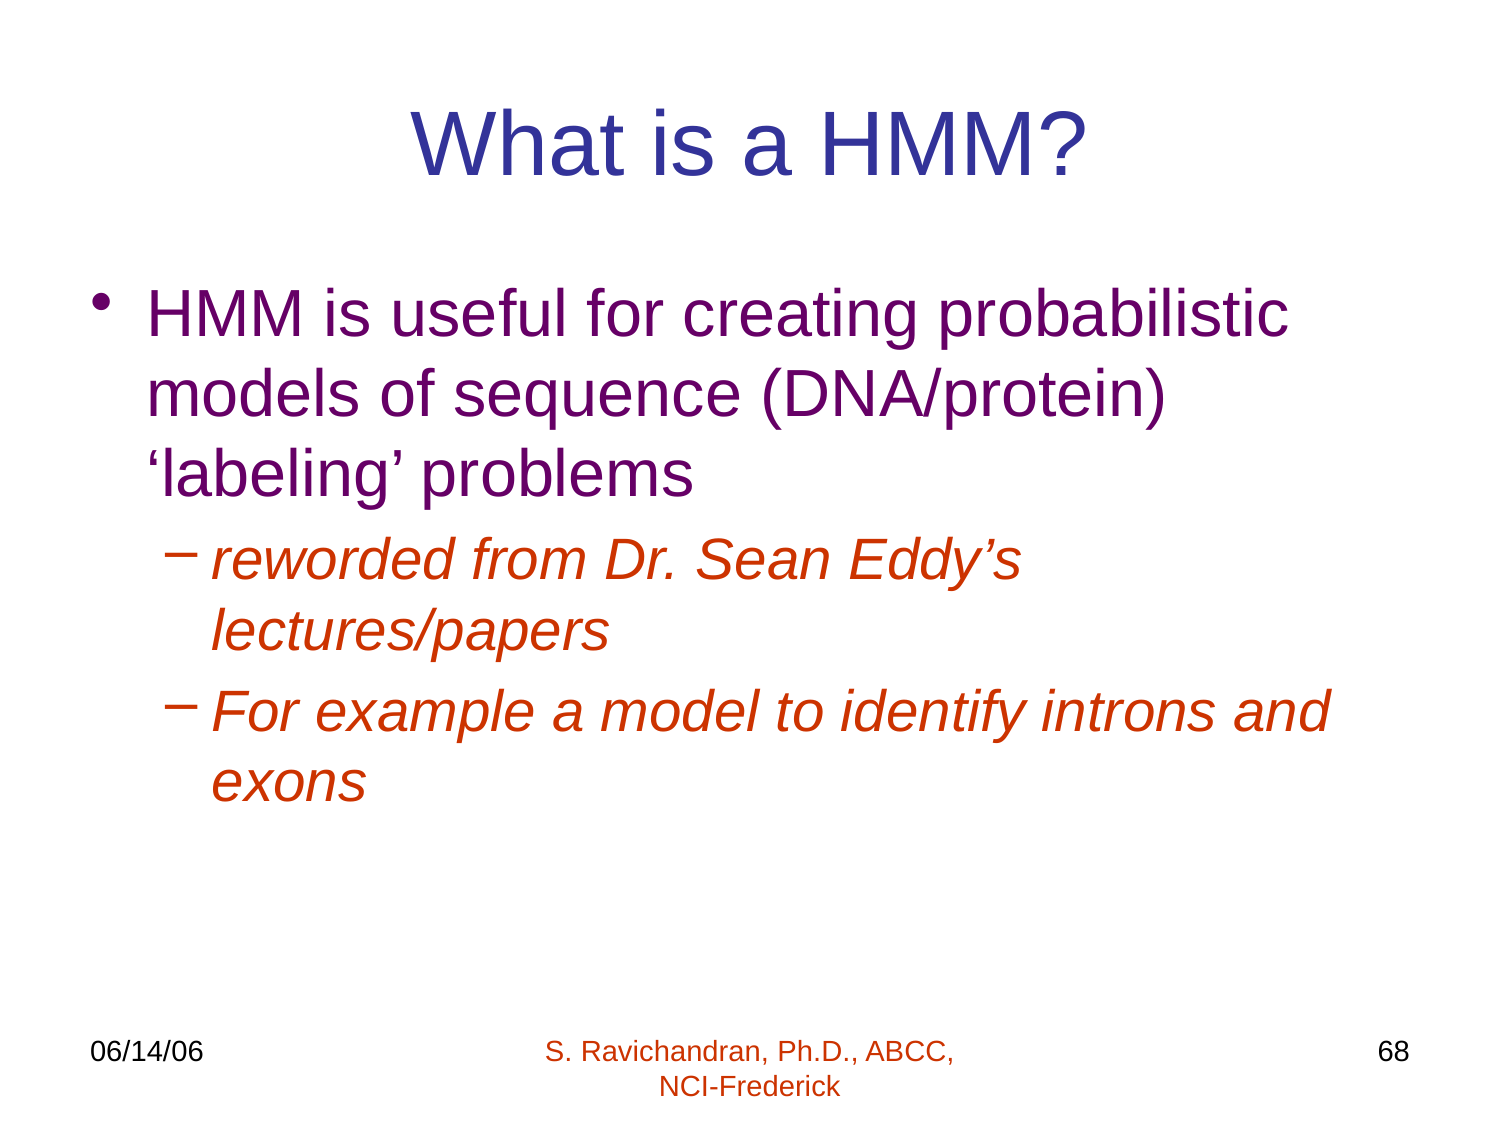

# What is a HMM?
HMM is useful for creating probabilistic models of sequence (DNA/protein) ‘labeling’ problems
reworded from Dr. Sean Eddy’s lectures/papers
For example a model to identify introns and exons
06/14/06
S. Ravichandran, Ph.D., ABCC, NCI-Frederick
68